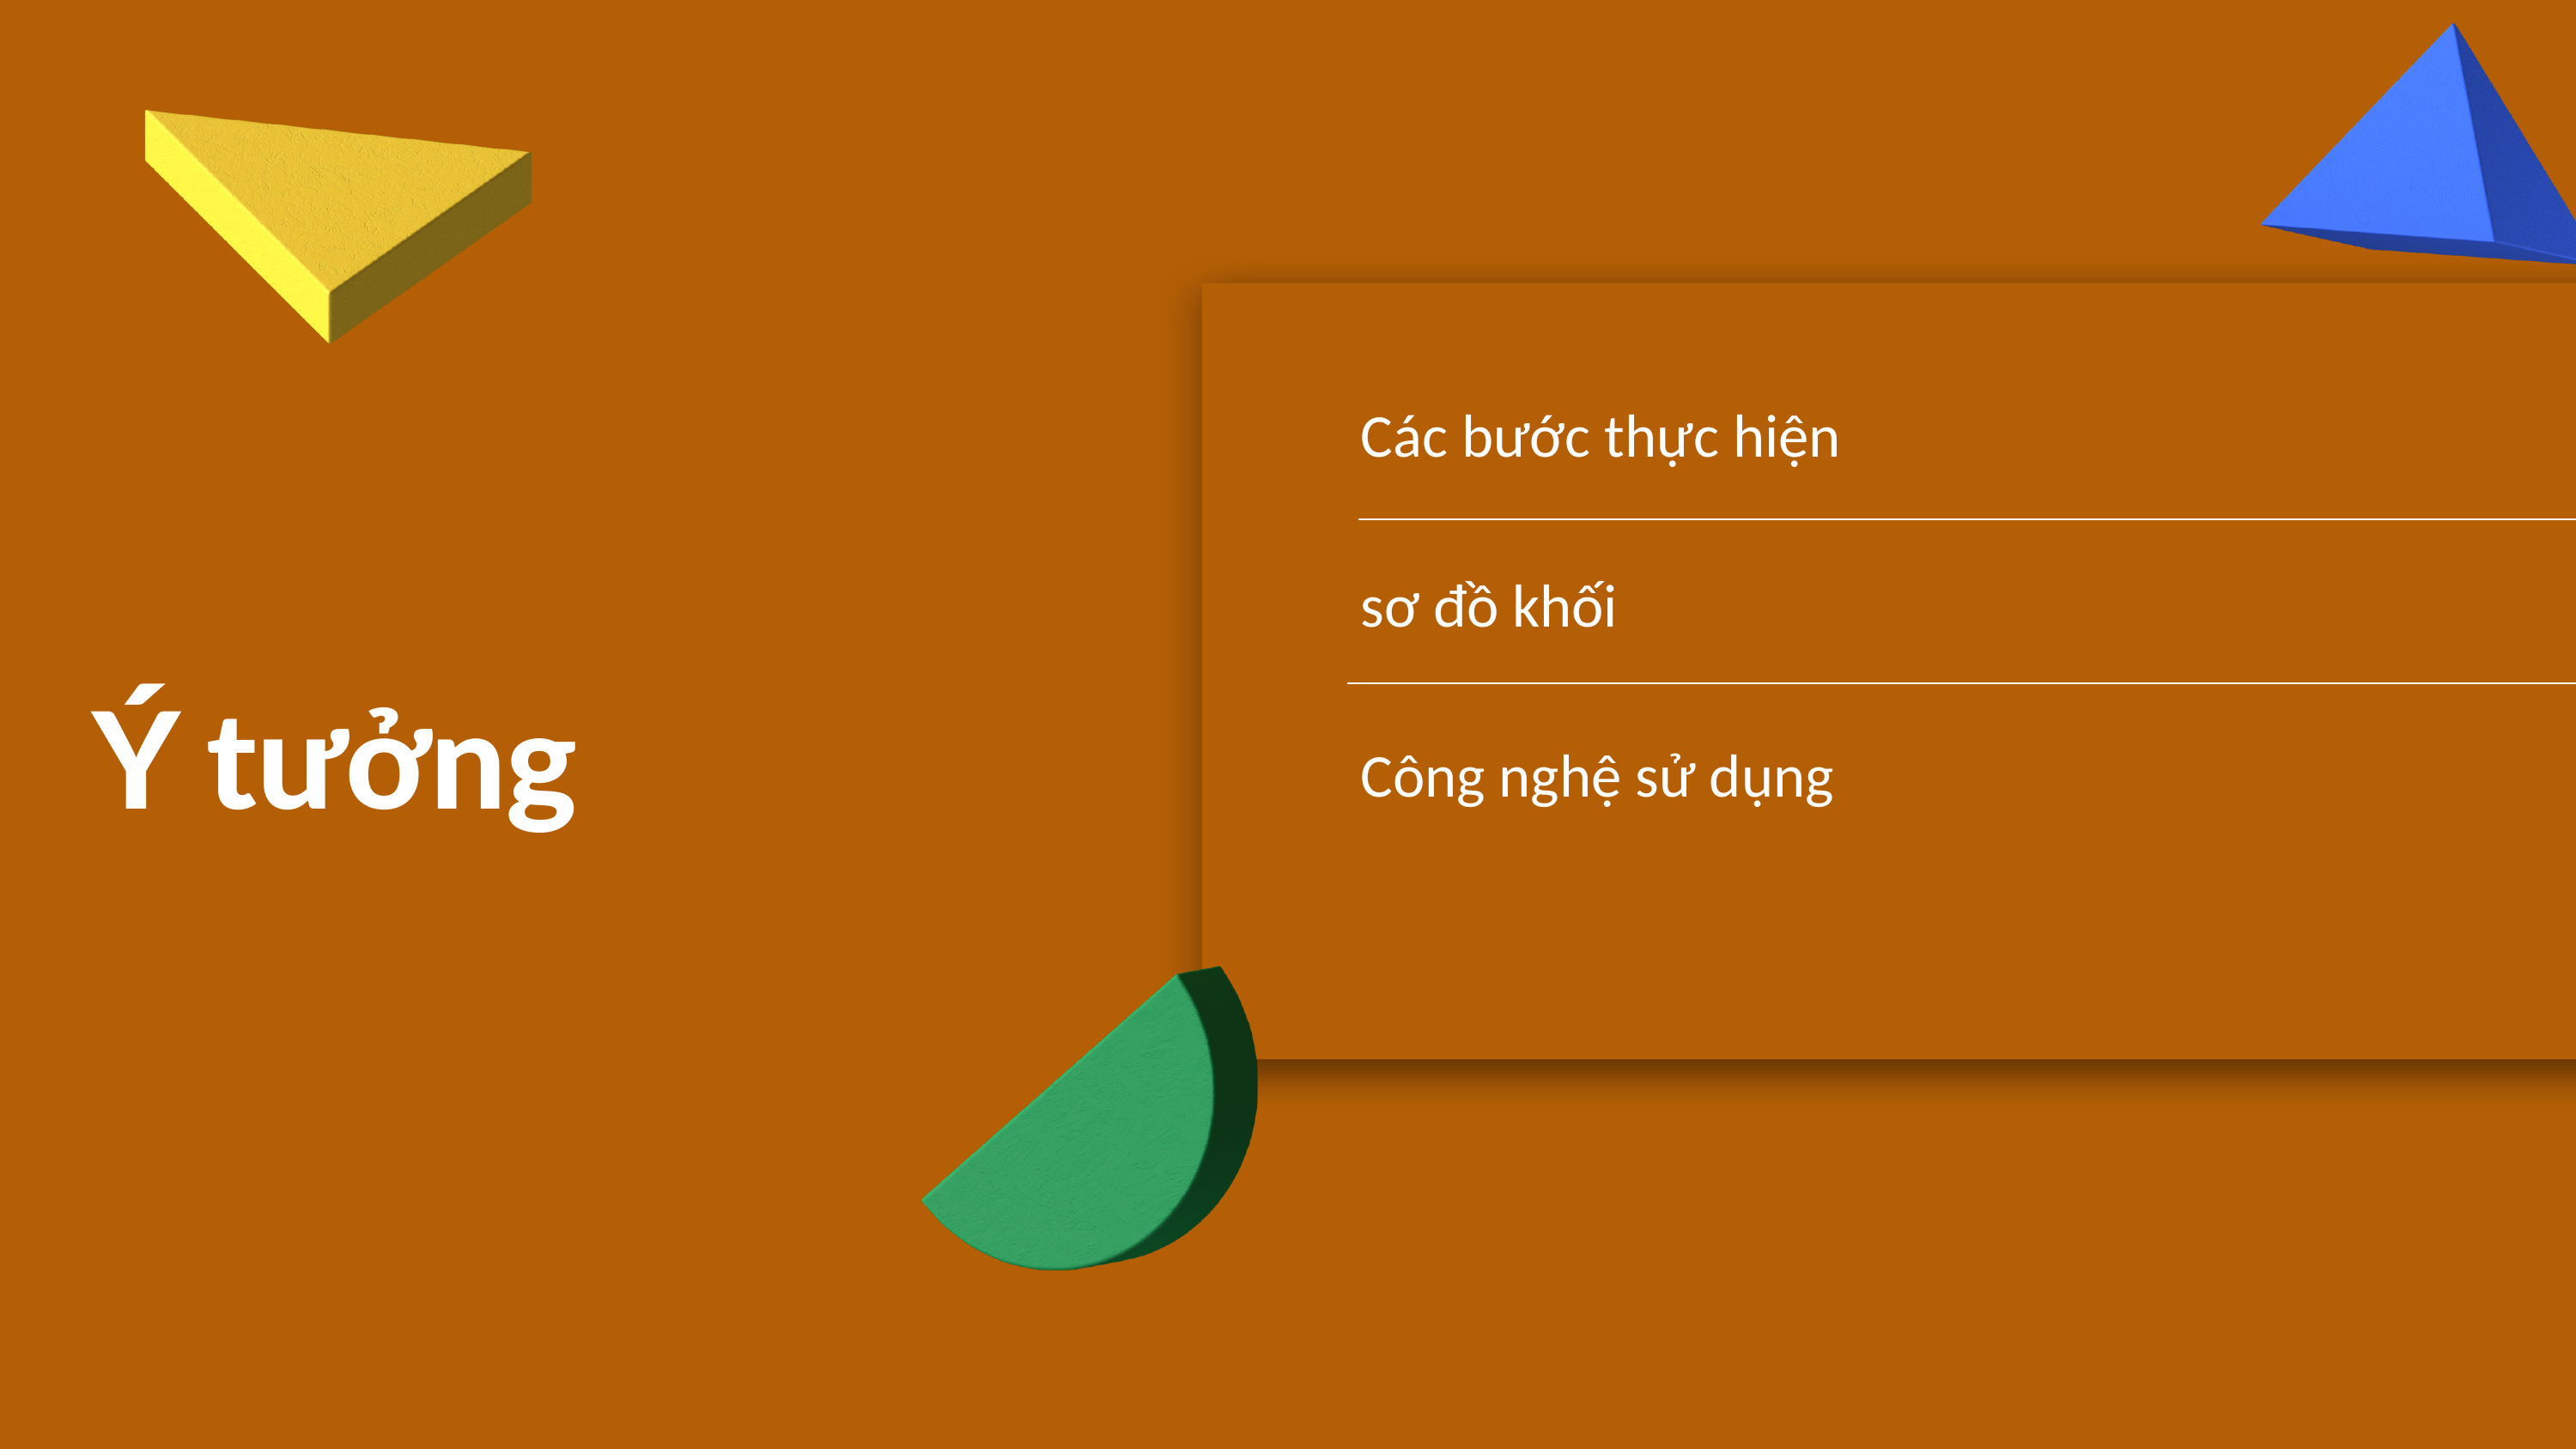

Các bước thực hiện
sơ đồ khối
Ý tưởng
Công nghệ sử dụng